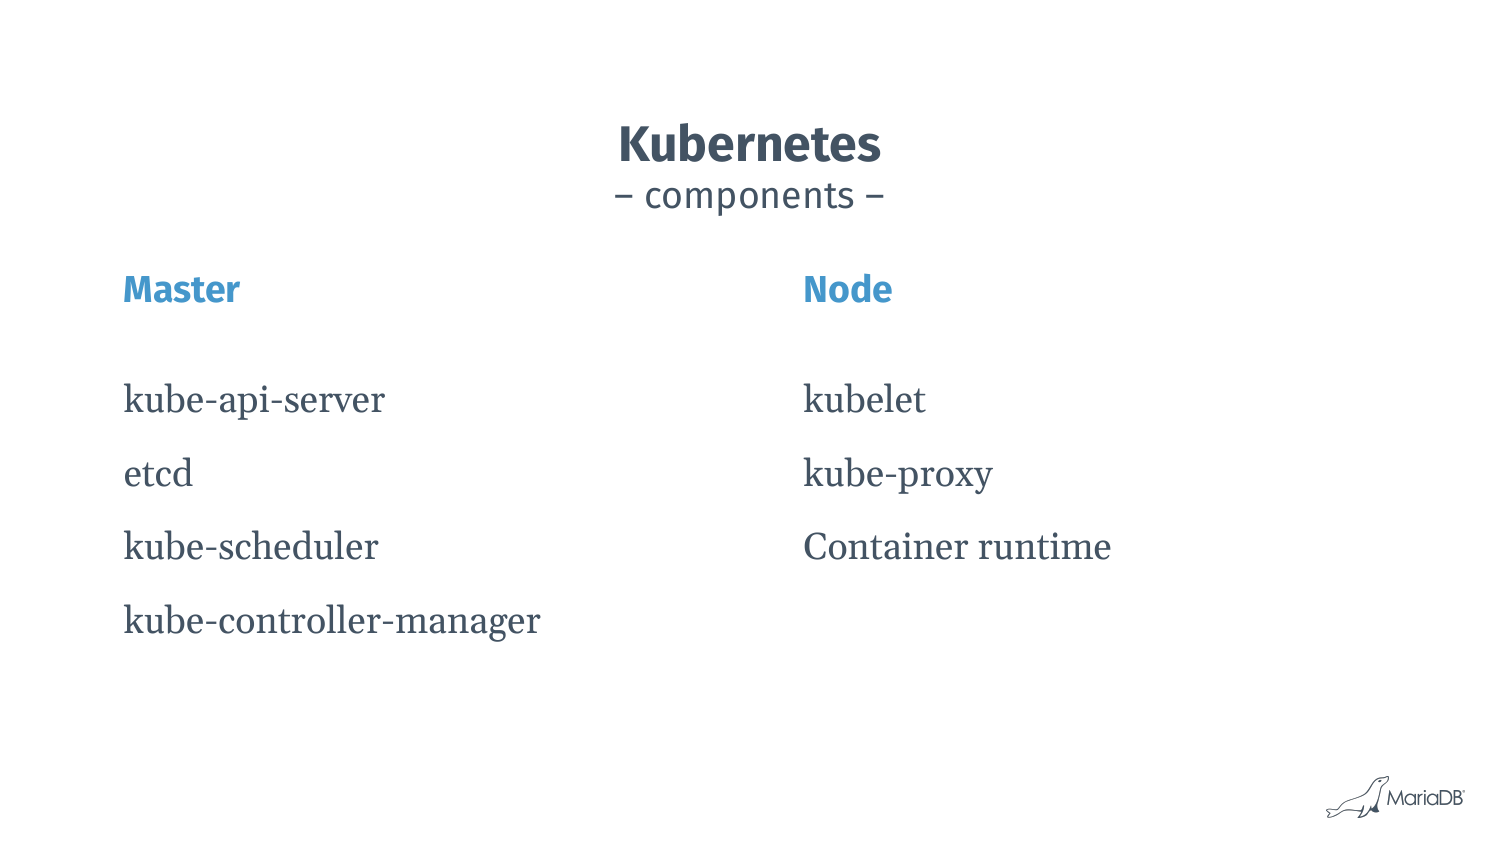

# Kubernetes
– components –
Master
Node
kube-api-server
etcd
kube-scheduler
kube-controller-manager
kubelet
kube-proxy
Container runtime